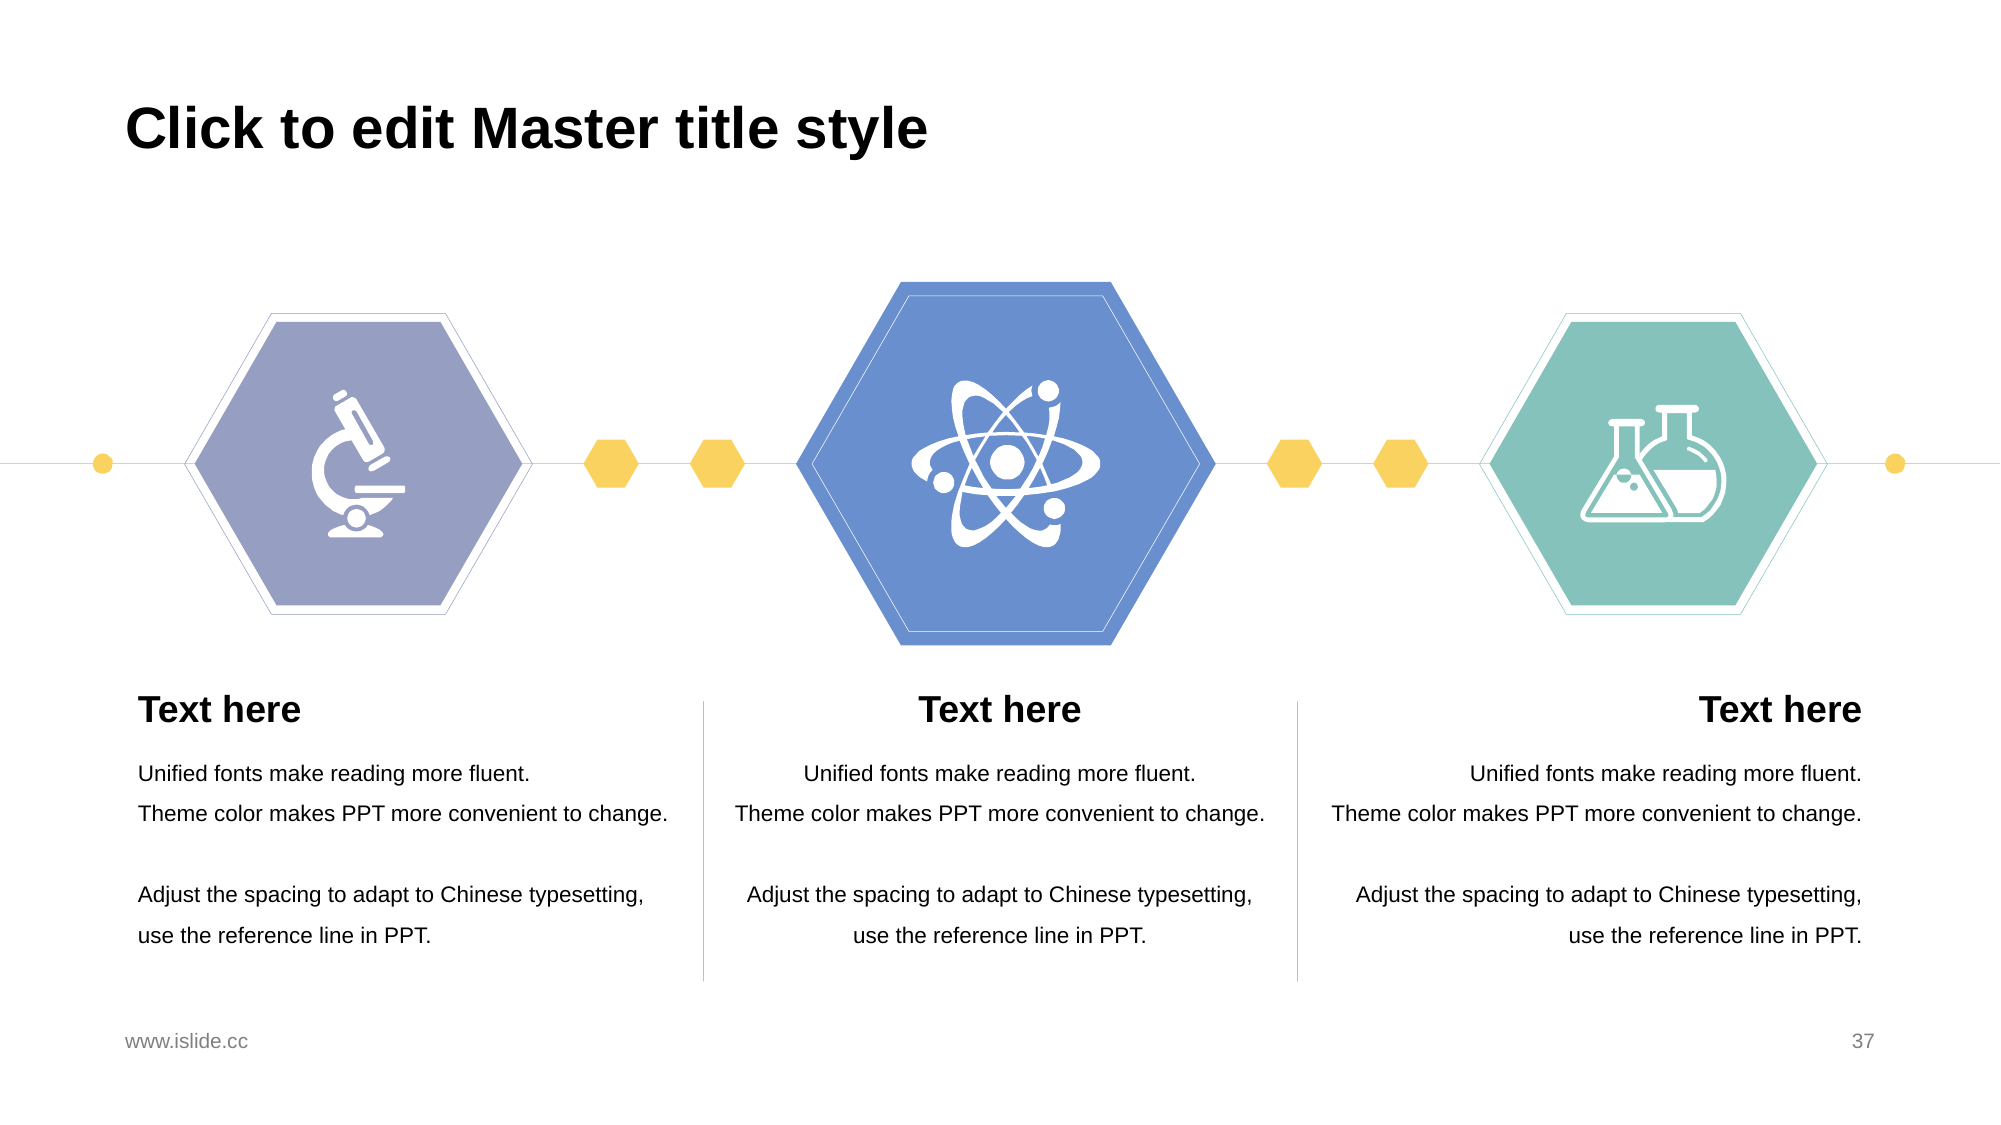

# Click to edit Master title style

Text here
Text here
Text here
Unified fonts make reading more fluent.
Theme color makes PPT more convenient to change.

Adjust the spacing to adapt to Chinese typesetting, use the reference line in PPT.
Unified fonts make reading more fluent.
Theme color makes PPT more convenient to change.

Adjust the spacing to adapt to Chinese typesetting, use the reference line in PPT.
Unified fonts make reading more fluent.
Theme color makes PPT more convenient to change.

Adjust the spacing to adapt to Chinese typesetting, use the reference line in PPT.
www.islide.cc
37